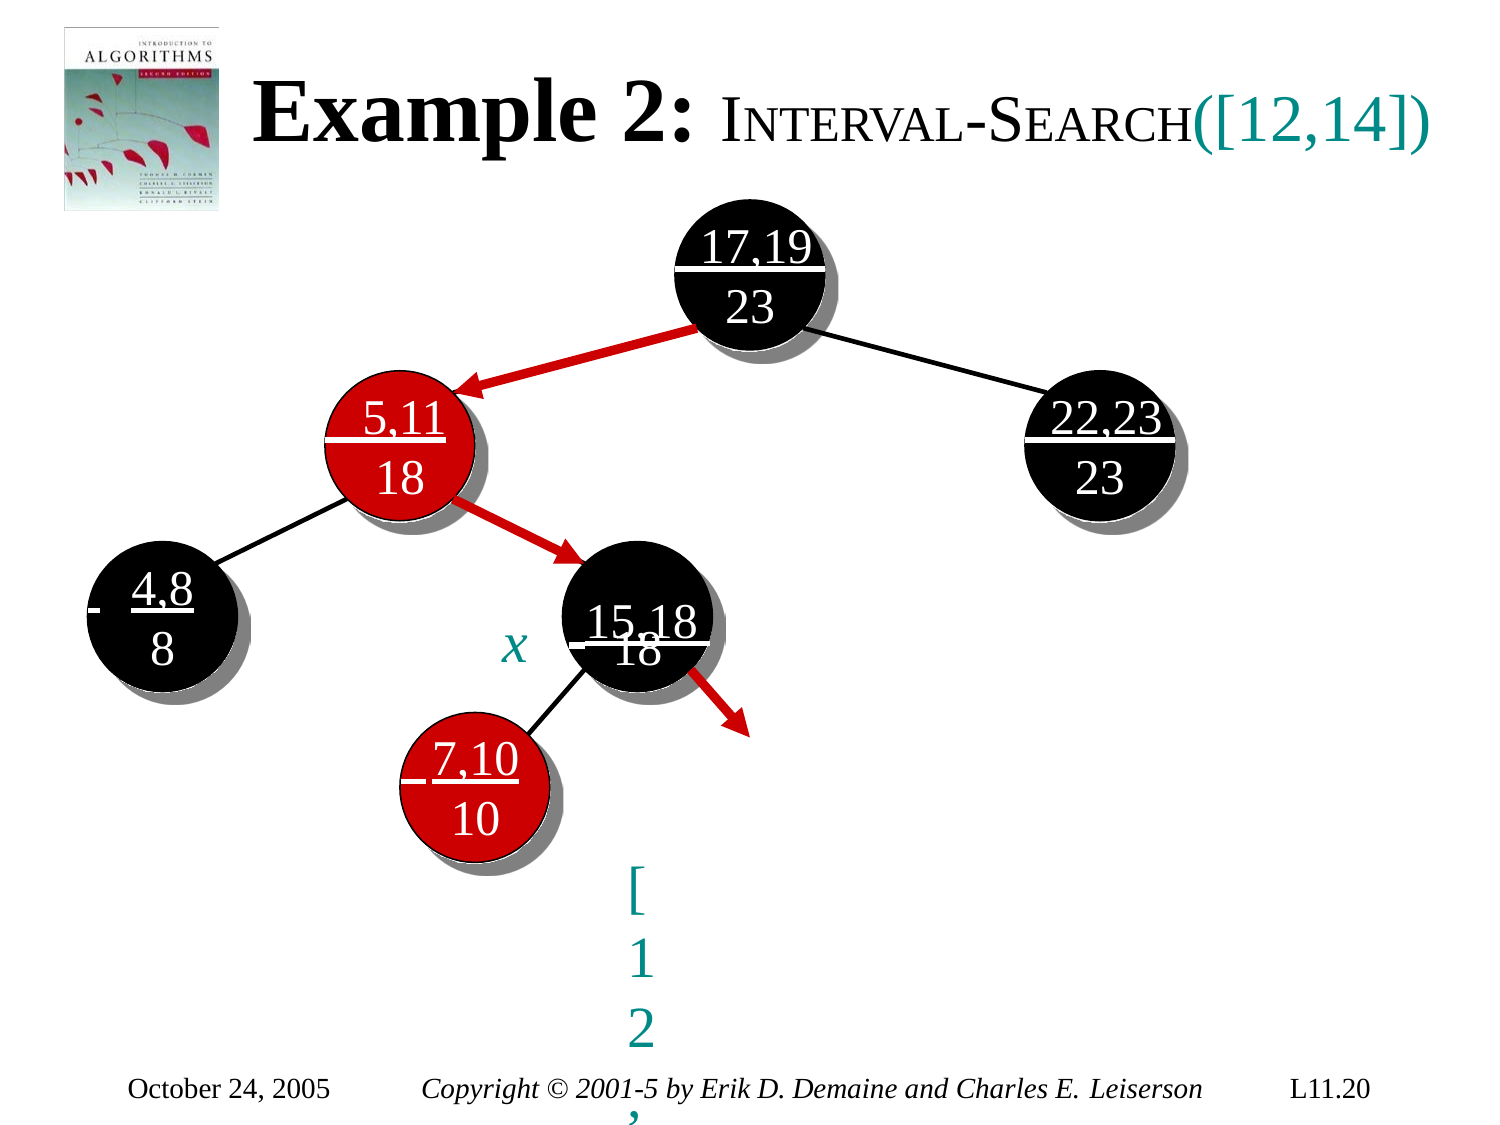

# Example 2: INTERVAL-SEARCH([12,14])

  17,19
23

   5,11
18
  22,23
23
x	 15,18

 	4,8
8
18

  7,10
10
[12,14] and [15,18] don’t overlap
12 > 10 ⇒ x ← right[x]
October 24, 2005
Copyright © 2001-5 by Erik D. Demaine and Charles E. Leiserson
L11.20